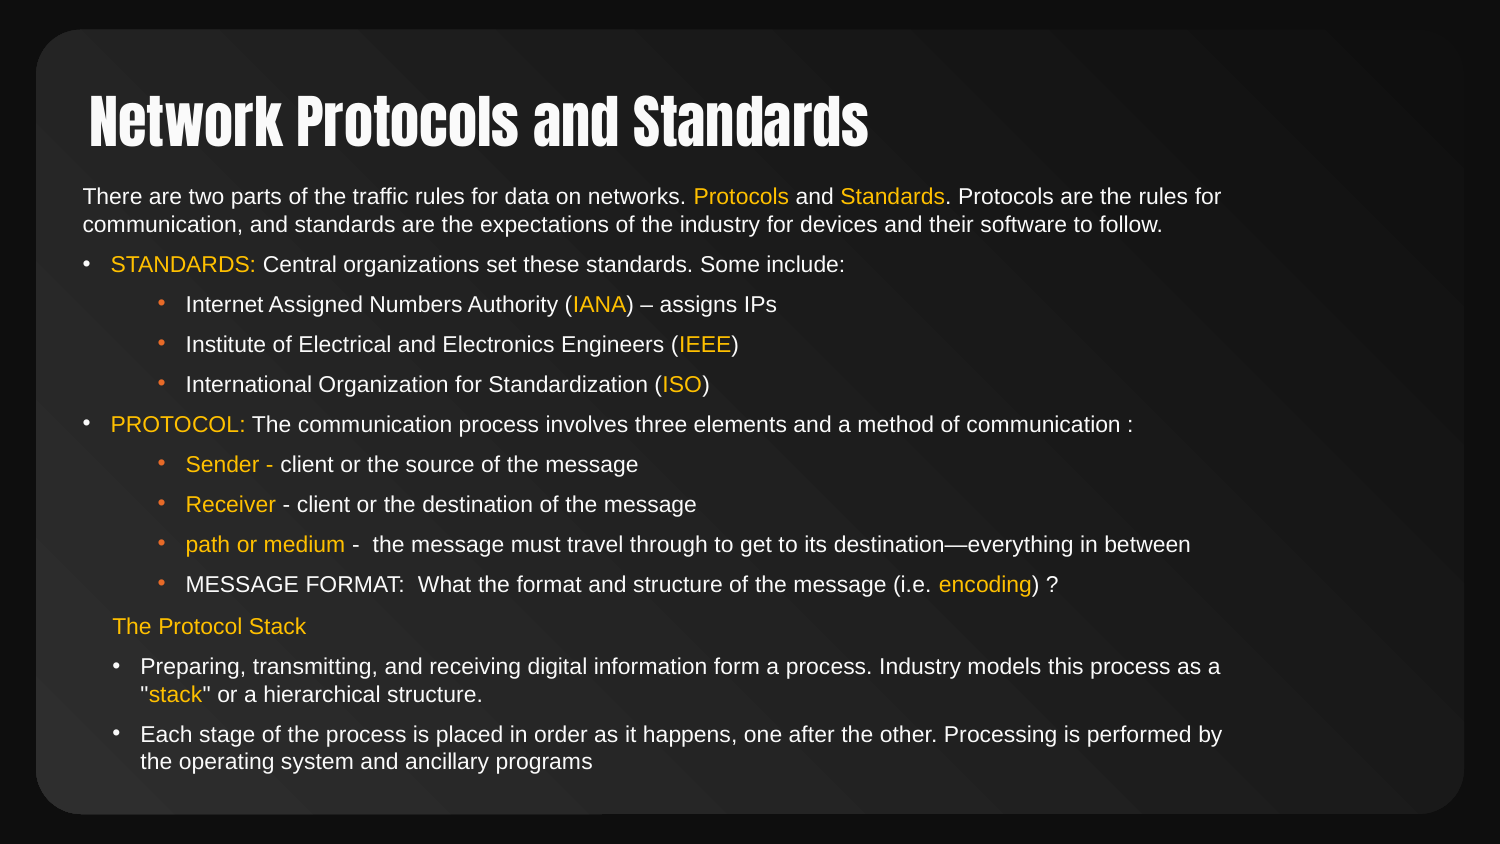

# Network Protocols and Standards
There are two parts of the traffic rules for data on networks. Protocols and Standards. Protocols are the rules for communication, and standards are the expectations of the industry for devices and their software to follow.
STANDARDS: Central organizations set these standards. Some include:
Internet Assigned Numbers Authority (IANA) – assigns IPs
Institute of Electrical and Electronics Engineers (IEEE)
International Organization for Standardization (ISO)
PROTOCOL: The communication process involves three elements and a method of communication :
Sender - client or the source of the message
Receiver - client or the destination of the message
path or medium -  the message must travel through to get to its destination—everything in between
MESSAGE FORMAT:  What the format and structure of the message (i.e. encoding) ?
The Protocol Stack
Preparing, transmitting, and receiving digital information form a process. Industry models this process as a "stack" or a hierarchical structure.
Each stage of the process is placed in order as it happens, one after the other. Processing is performed by the operating system and ancillary programs